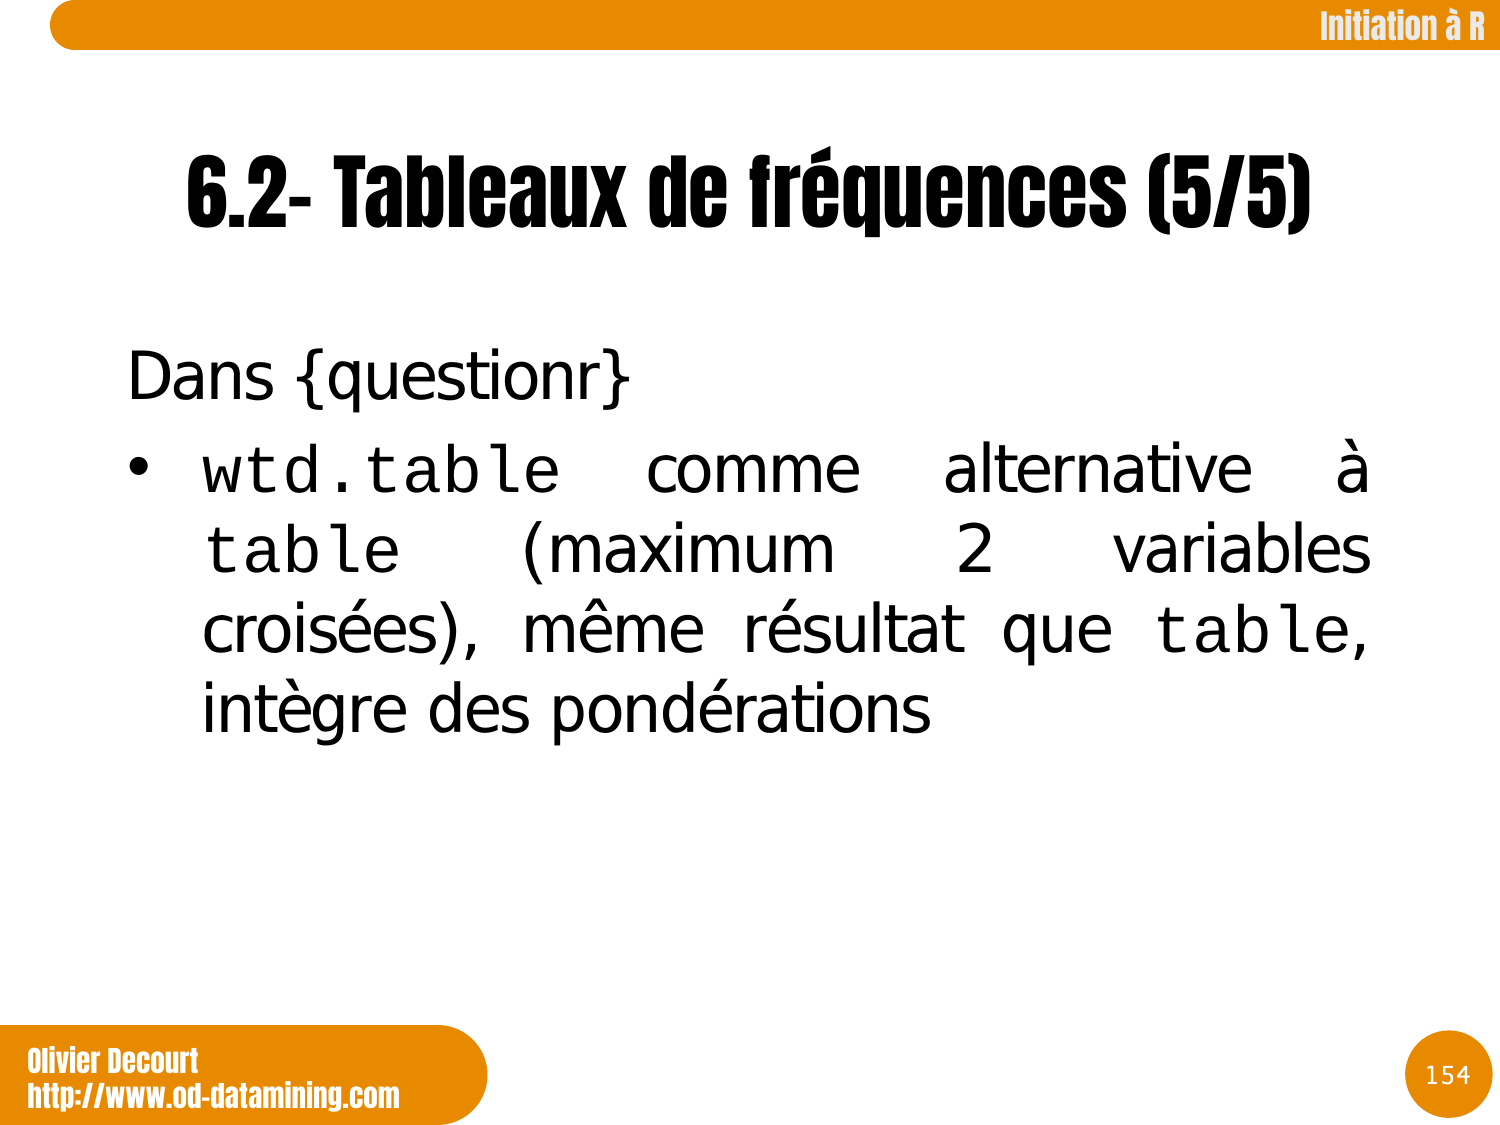

# 6.2- Tableaux de fréquences (5/5)
Dans {questionr}
wtd.table comme alternative à table (maximum 2 variables croisées), même résultat que table, intègre des pondérations